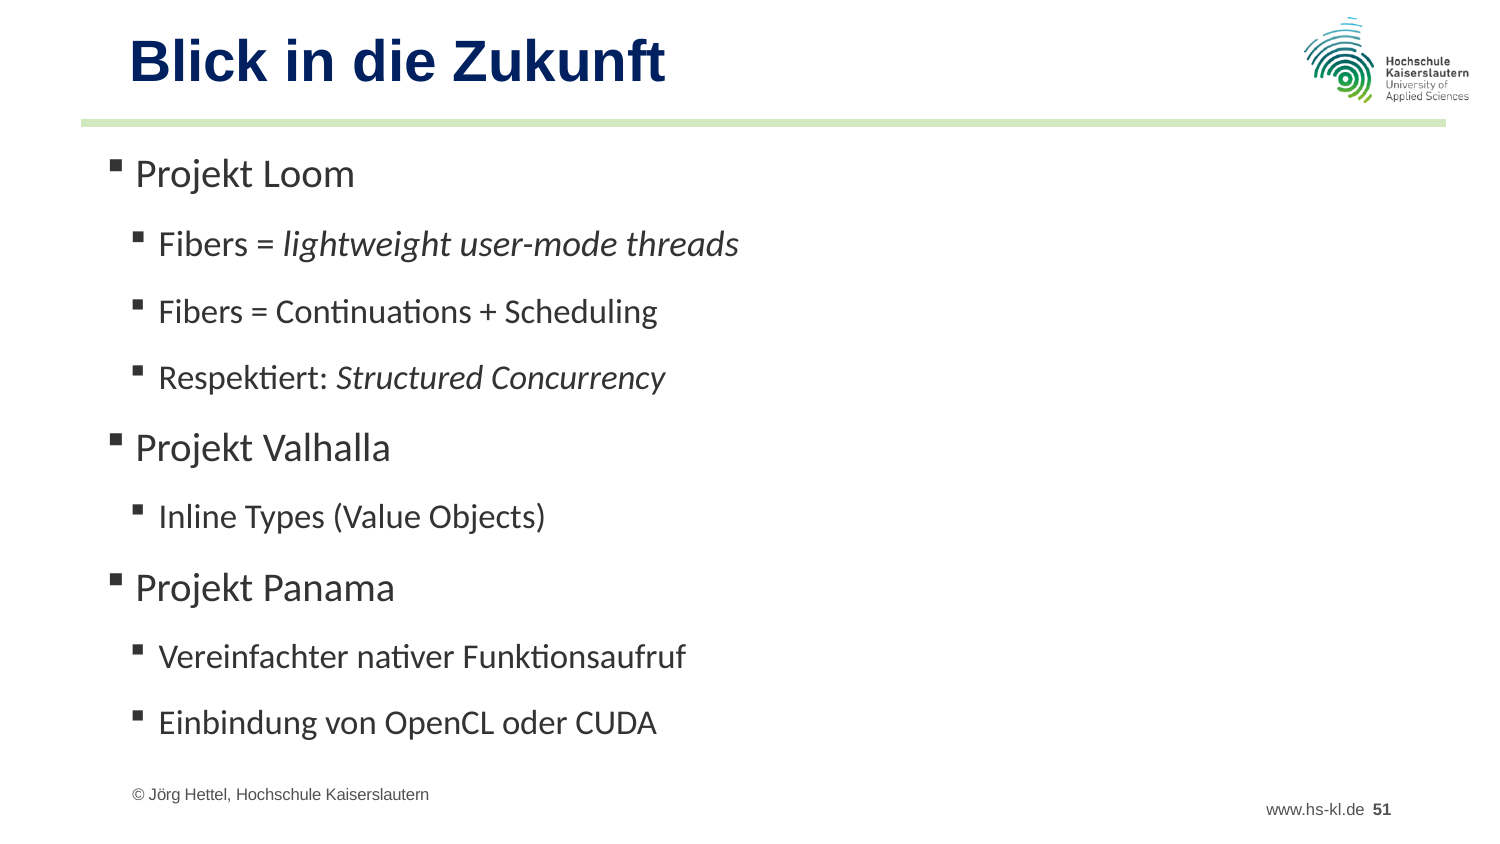

# Blick in die Zukunft
Projekt Loom
Fibers = lightweight user-mode threads
Fibers = Continuations + Scheduling
Respektiert: Structured Concurrency
Projekt Valhalla
Inline Types (Value Objects)
Projekt Panama
Vereinfachter nativer Funktionsaufruf
Einbindung von OpenCL oder CUDA
© Jörg Hettel, Hochschule Kaiserslautern